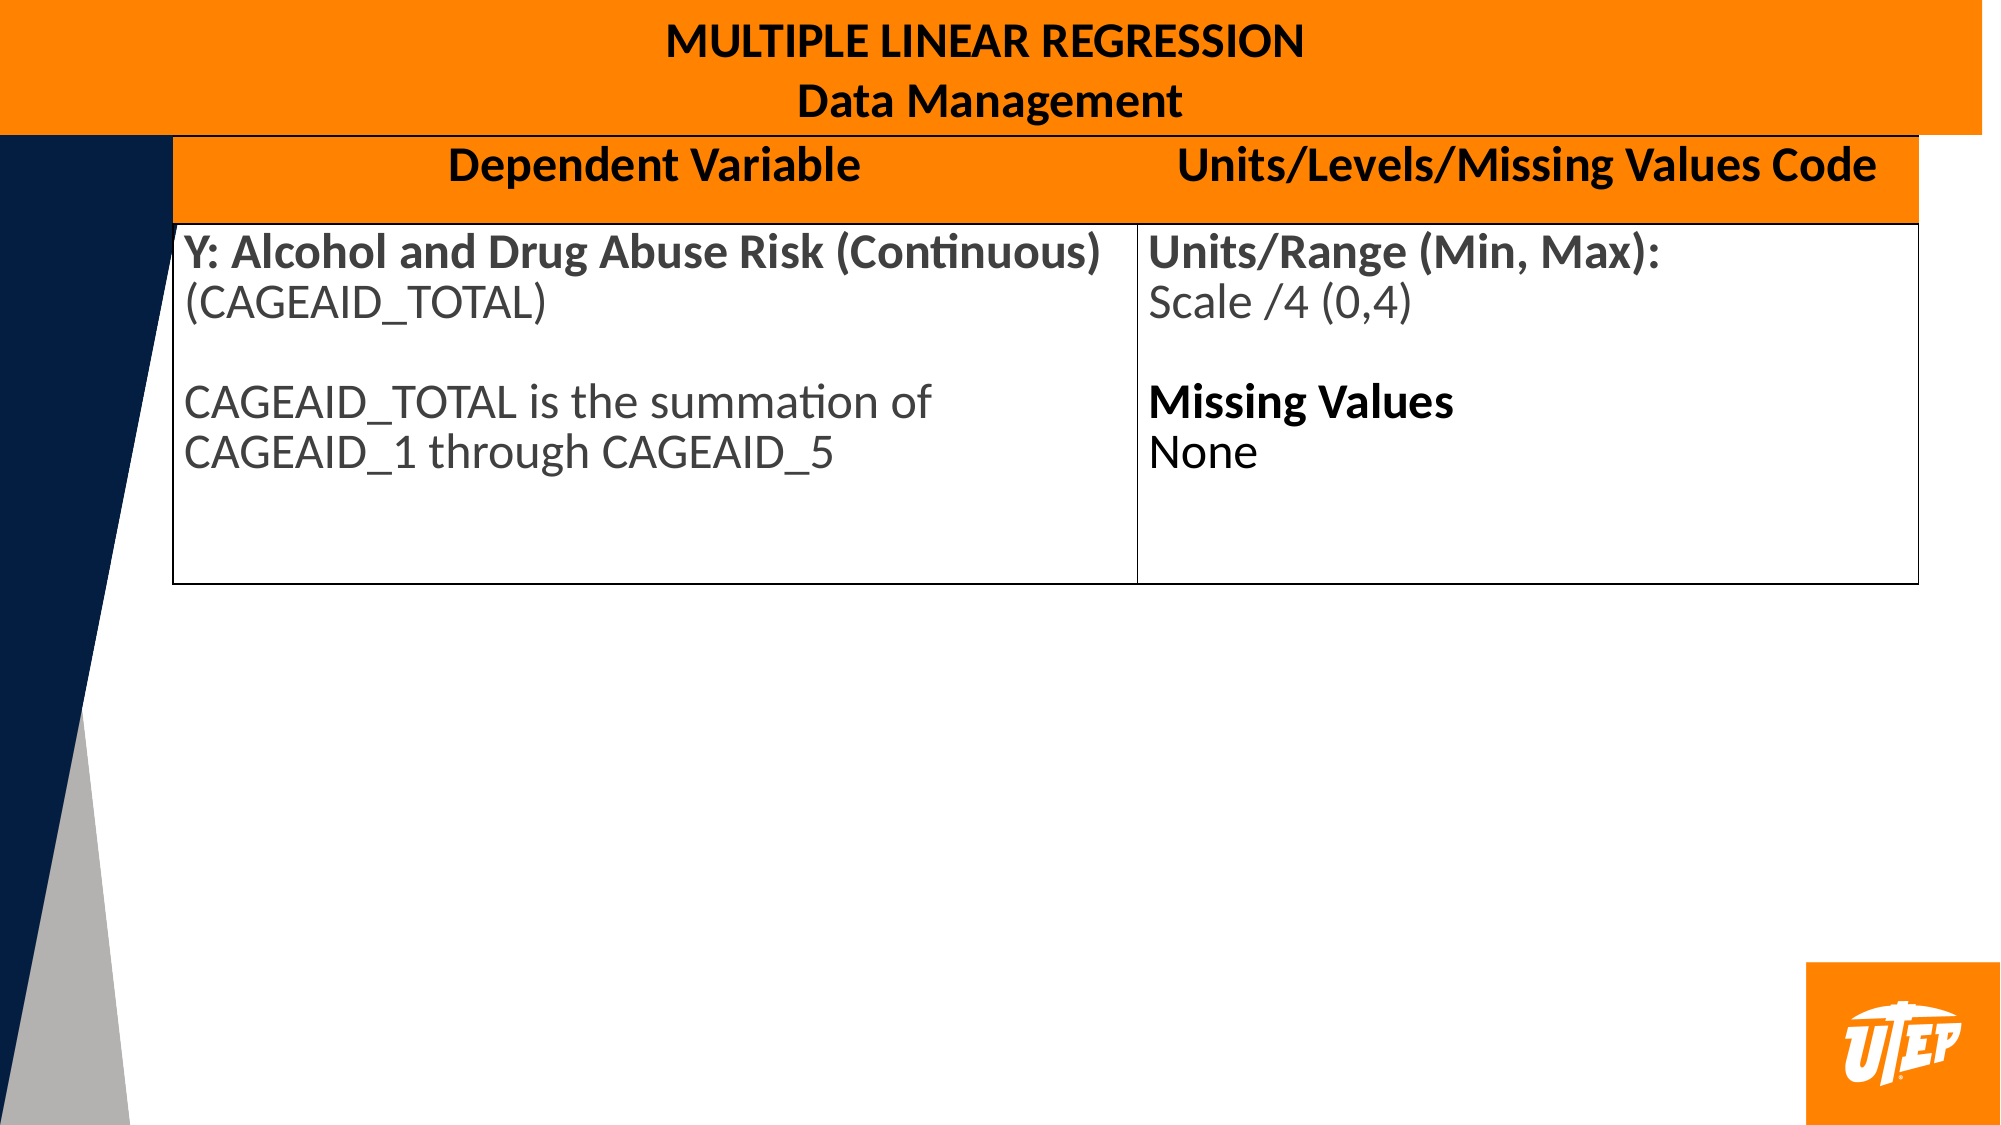

MULTIPLE LINEAR REGRESSION
Data Management
| Dependent Variable | Units/Levels/Missing Values Code |
| --- | --- |
| Y: Alcohol and Drug Abuse Risk (Continuous) (CAGEAID\_TOTAL) CAGEAID\_TOTAL is the summation of CAGEAID\_1 through CAGEAID\_5 | Units/Range (Min, Max):  Scale /4 (0,4) Missing Values None |